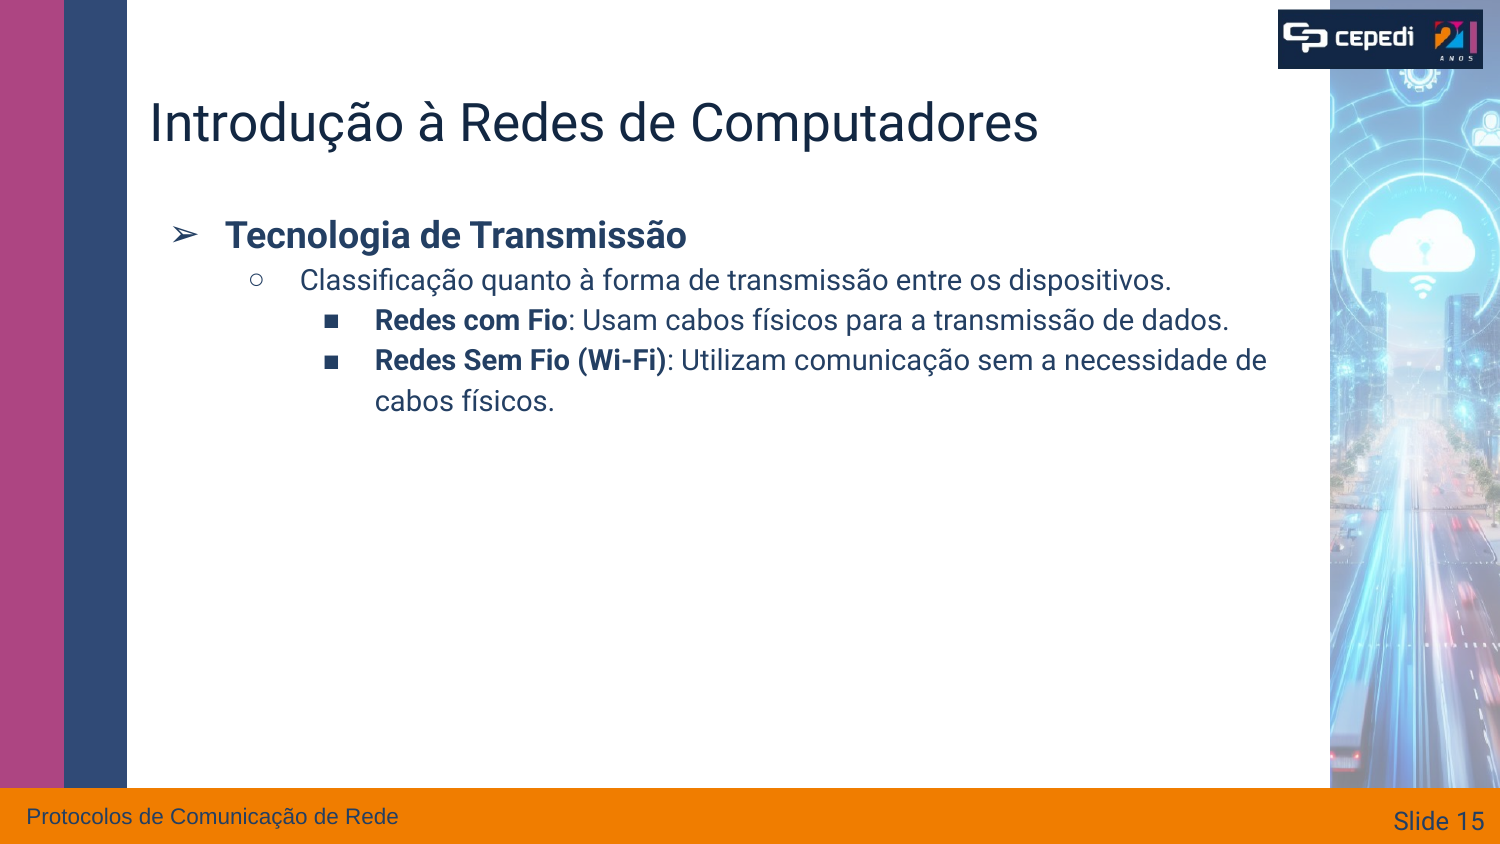

# Introdução à Redes de Computadores
Tecnologia de Transmissão
Classificação quanto à forma de transmissão entre os dispositivos.
Redes com Fio: Usam cabos físicos para a transmissão de dados.
Redes Sem Fio (Wi-Fi): Utilizam comunicação sem a necessidade de cabos físicos.

Protocolos de Comunicação de Rede
Slide 15